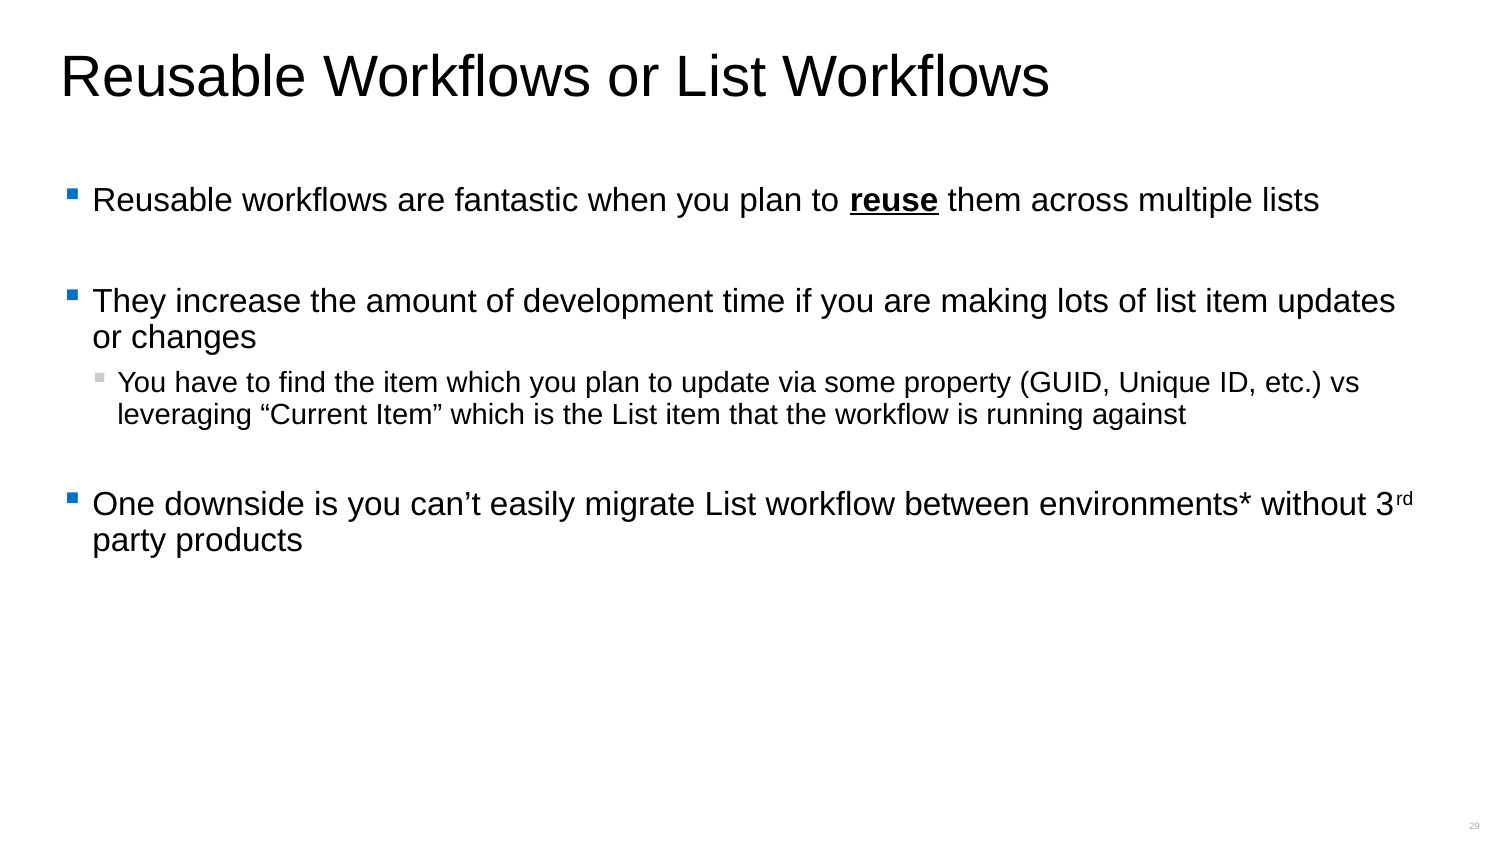

# Reusable Workflows or List Workflows
Reusable workflows are fantastic when you plan to reuse them across multiple lists
They increase the amount of development time if you are making lots of list item updates or changes
You have to find the item which you plan to update via some property (GUID, Unique ID, etc.) vs leveraging “Current Item” which is the List item that the workflow is running against
One downside is you can’t easily migrate List workflow between environments* without 3rd party products
29